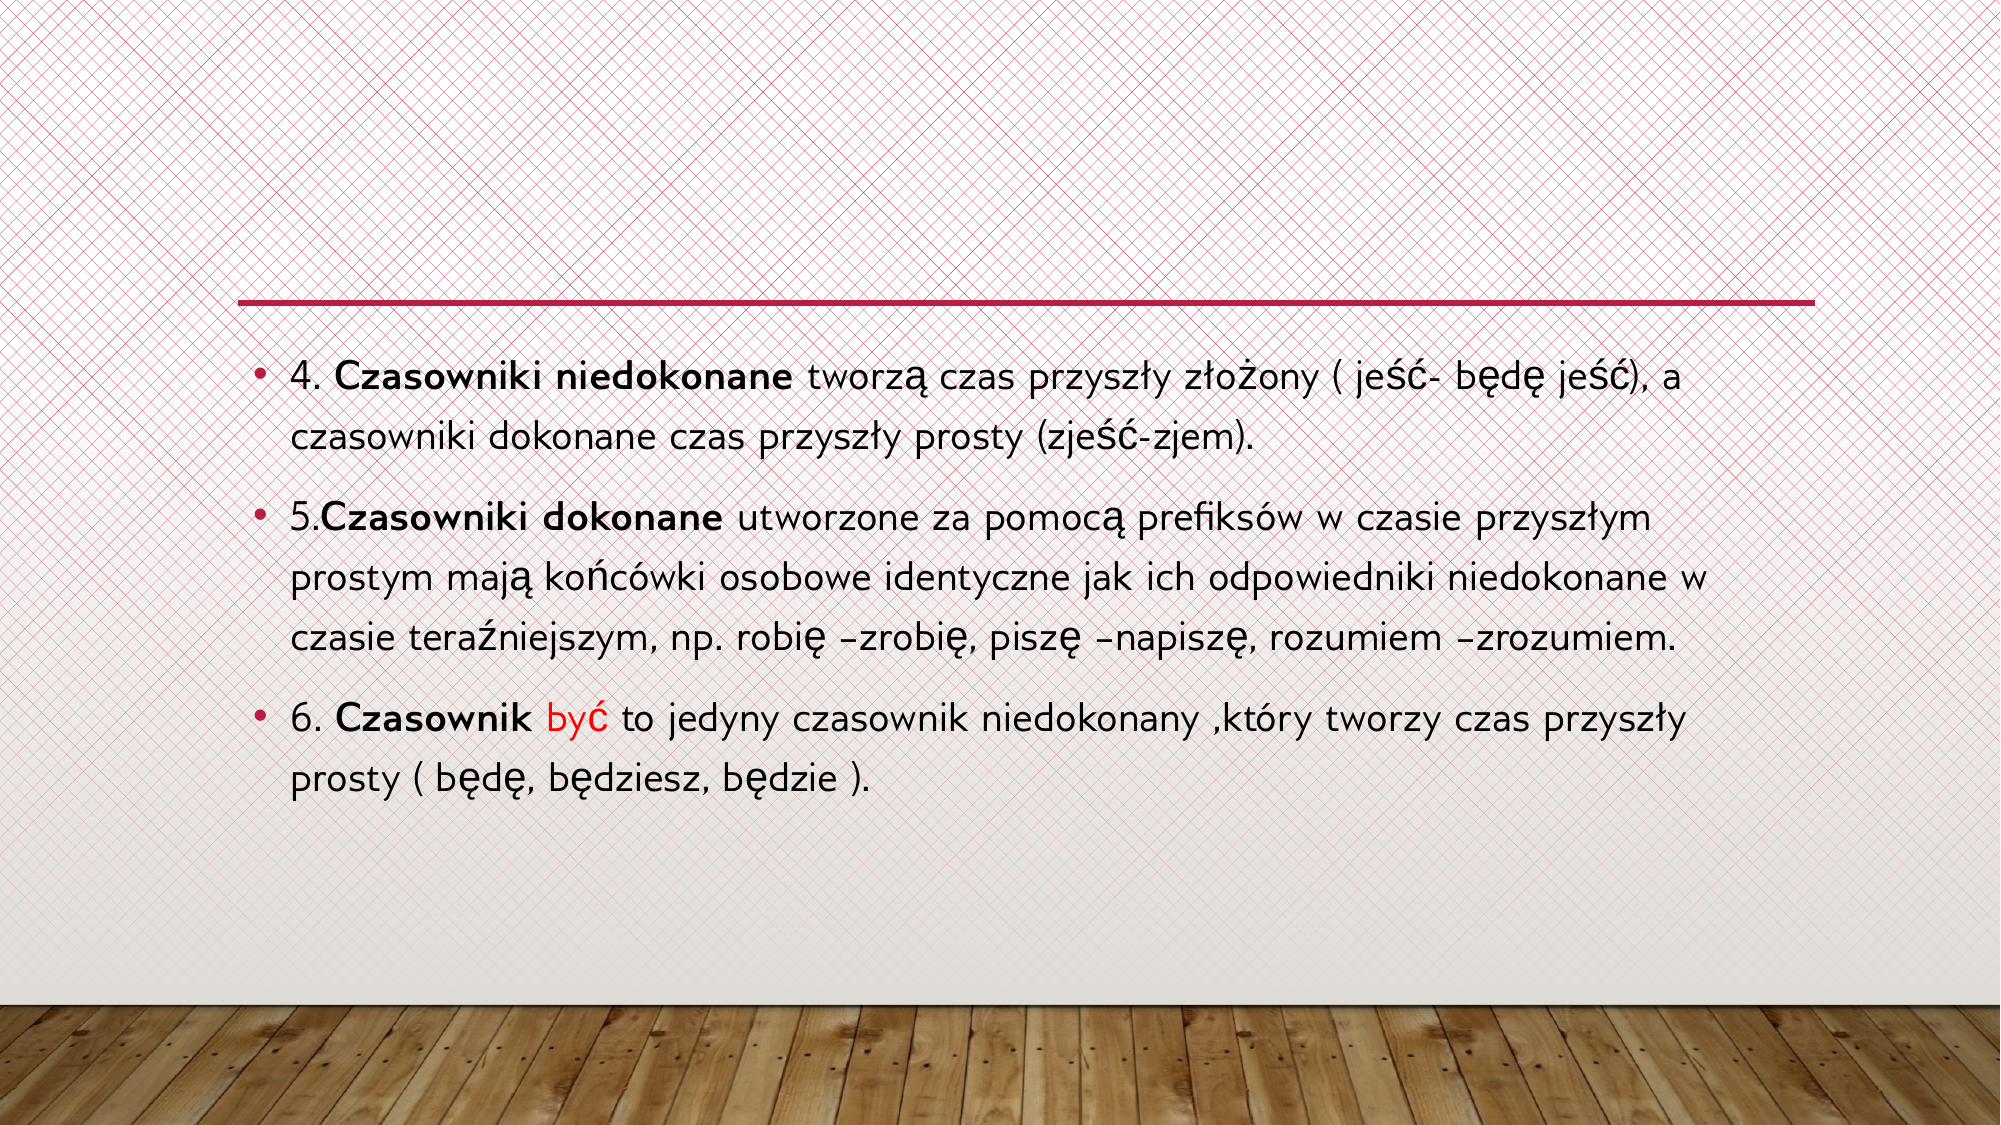

4. Czasowniki niedokonane tworzą czas przyszły złożony ( jeść- będę jeść), a czasowniki dokonane czas przyszły prosty (zjeść-zjem).
5.Czasowniki dokonane utworzone za pomocą prefiksów w czasie przyszłym prostym mają końcówki osobowe identyczne jak ich odpowiedniki niedokonane w czasie teraźniejszym, np. robię –zrobię, piszę –napiszę, rozumiem –zrozumiem.
6. Czasownik być to jedyny czasownik niedokonany ,który tworzy czas przyszły prosty ( będę, będziesz, będzie ).